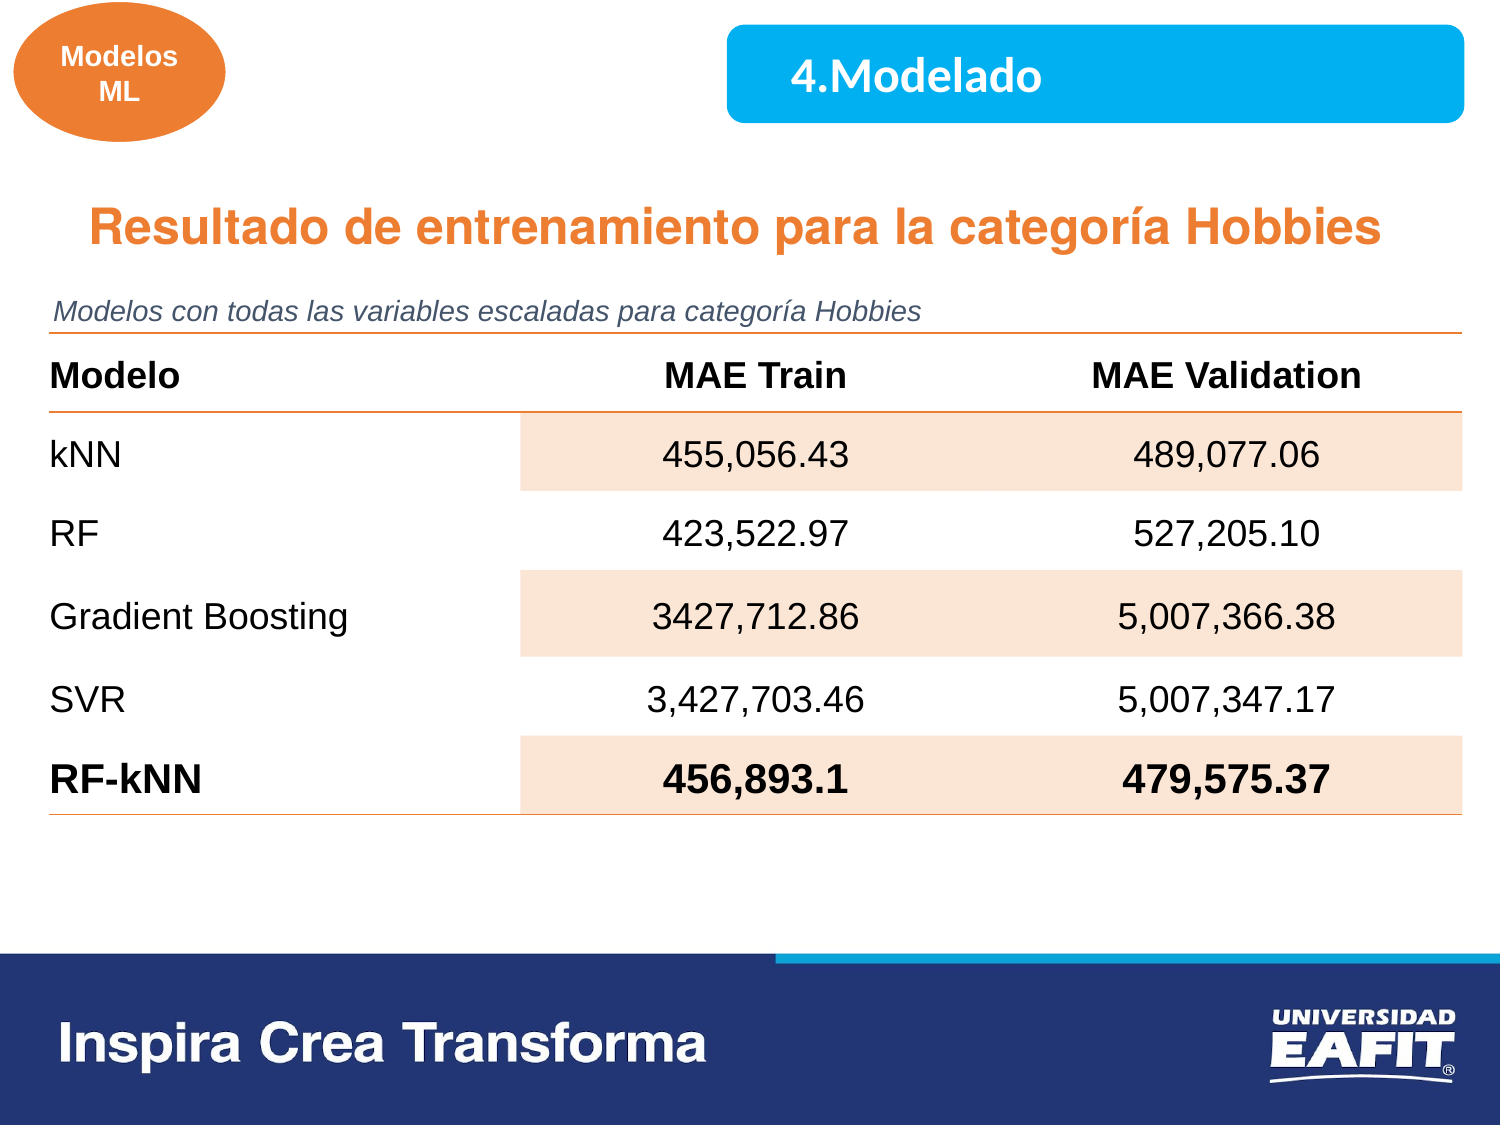

Modelos
ML

4.Modelado
Resultado de entrenamiento para la categoría Hobbies
Modelos con todas las variables escaladas para categoría Hobbies
| Modelo | MAE Train | MAE Validation |
| --- | --- | --- |
| kNN | 455,056.43 | 489,077.06 |
| RF | 423,522.97 | 527,205.10 |
| Gradient Boosting | 3427,712.86 | 5,007,366.38 |
| SVR | 3,427,703.46 | 5,007,347.17 |
| RF-kNN | 456,893.1 | 479,575.37 |